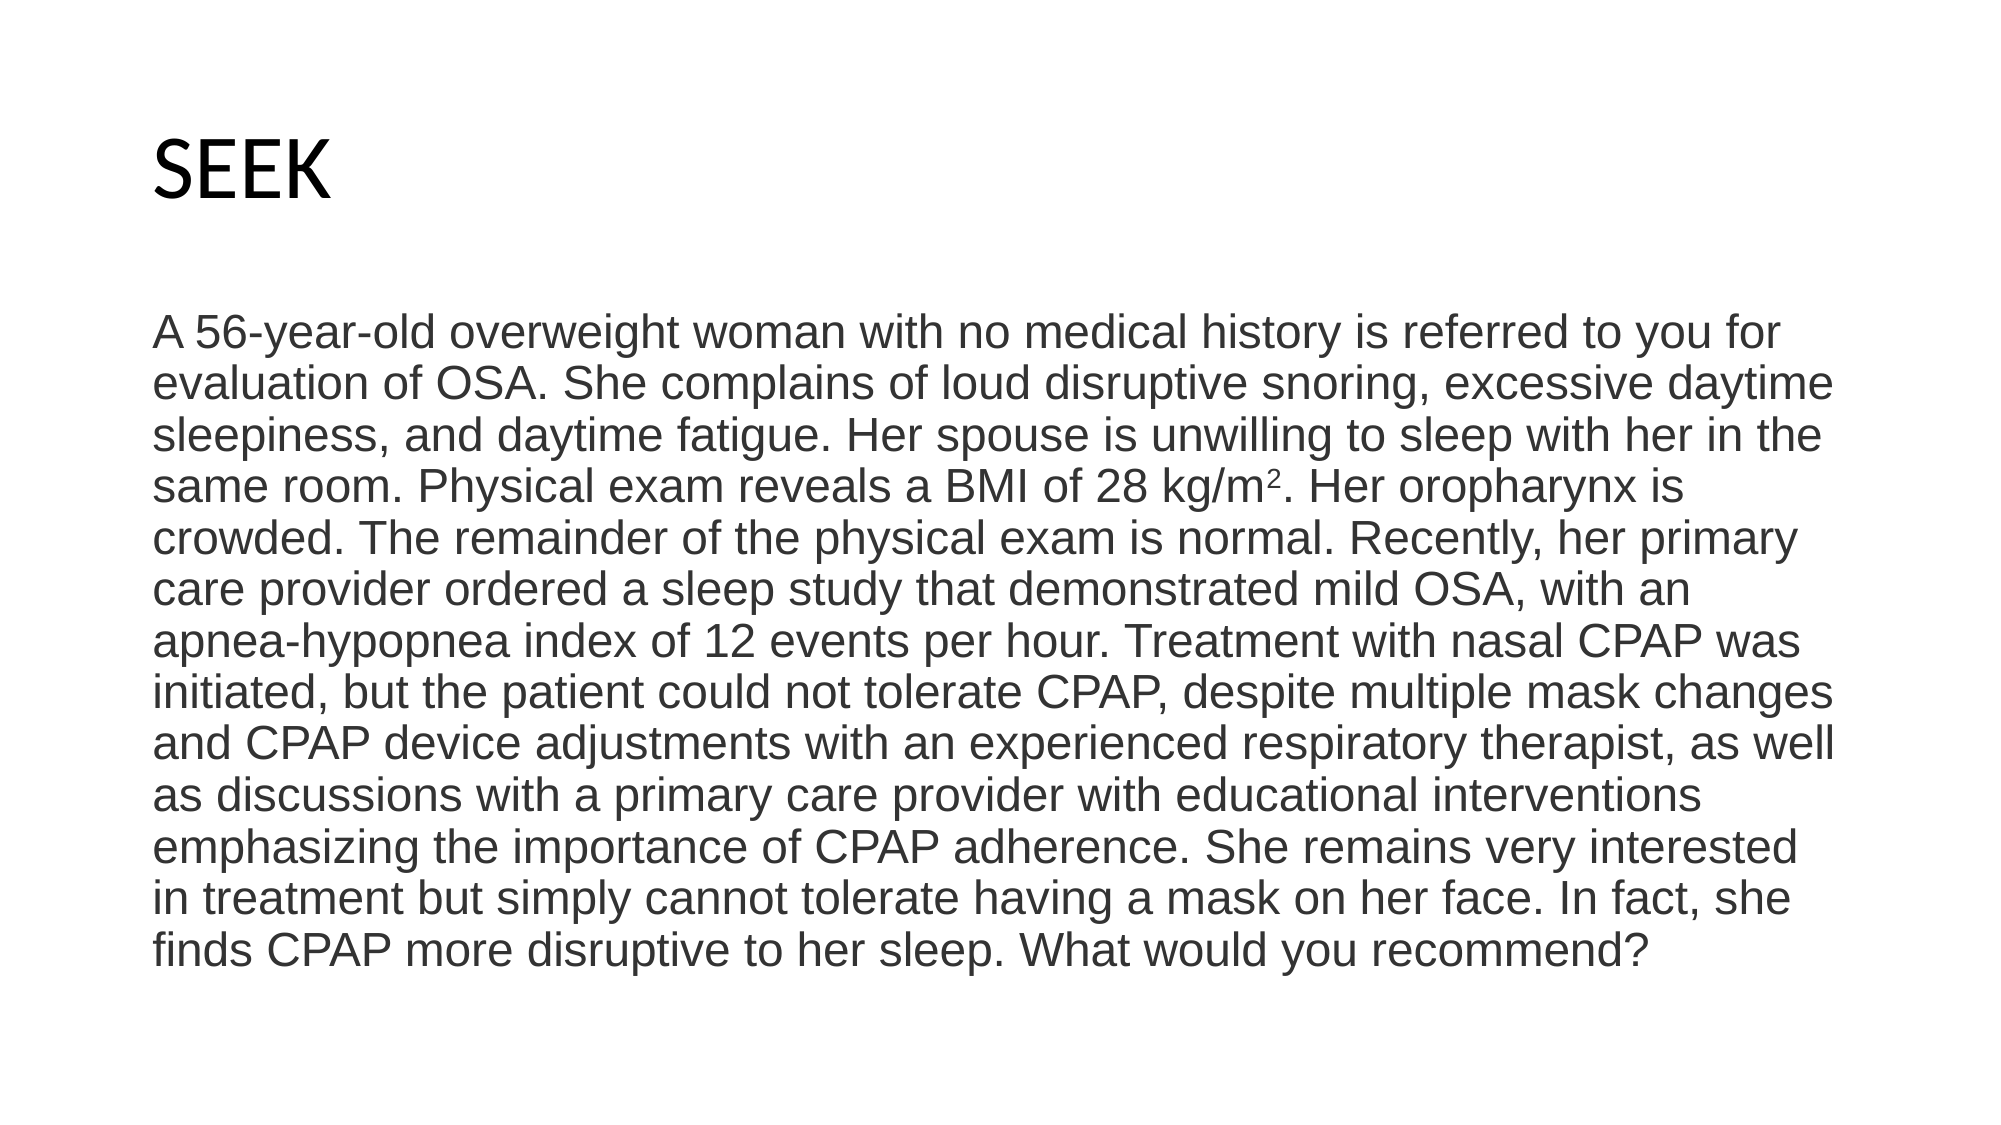

# SEEK
A 56-year-old overweight woman with no medical history is referred to you for evaluation of OSA. She complains of loud disruptive snoring, excessive daytime sleepiness, and daytime fatigue. Her spouse is unwilling to sleep with her in the same room. Physical exam reveals a BMI of 28 kg/m2. Her oropharynx is crowded. The remainder of the physical exam is normal. Recently, her primary care provider ordered a sleep study that demonstrated mild OSA, with an apnea-hypopnea index of 12 events per hour. Treatment with nasal CPAP was initiated, but the patient could not tolerate CPAP, despite multiple mask changes and CPAP device adjustments with an experienced respiratory therapist, as well as discussions with a primary care provider with educational interventions emphasizing the importance of CPAP adherence. She remains very interested in treatment but simply cannot tolerate having a mask on her face. In fact, she finds CPAP more disruptive to her sleep. What would you recommend?